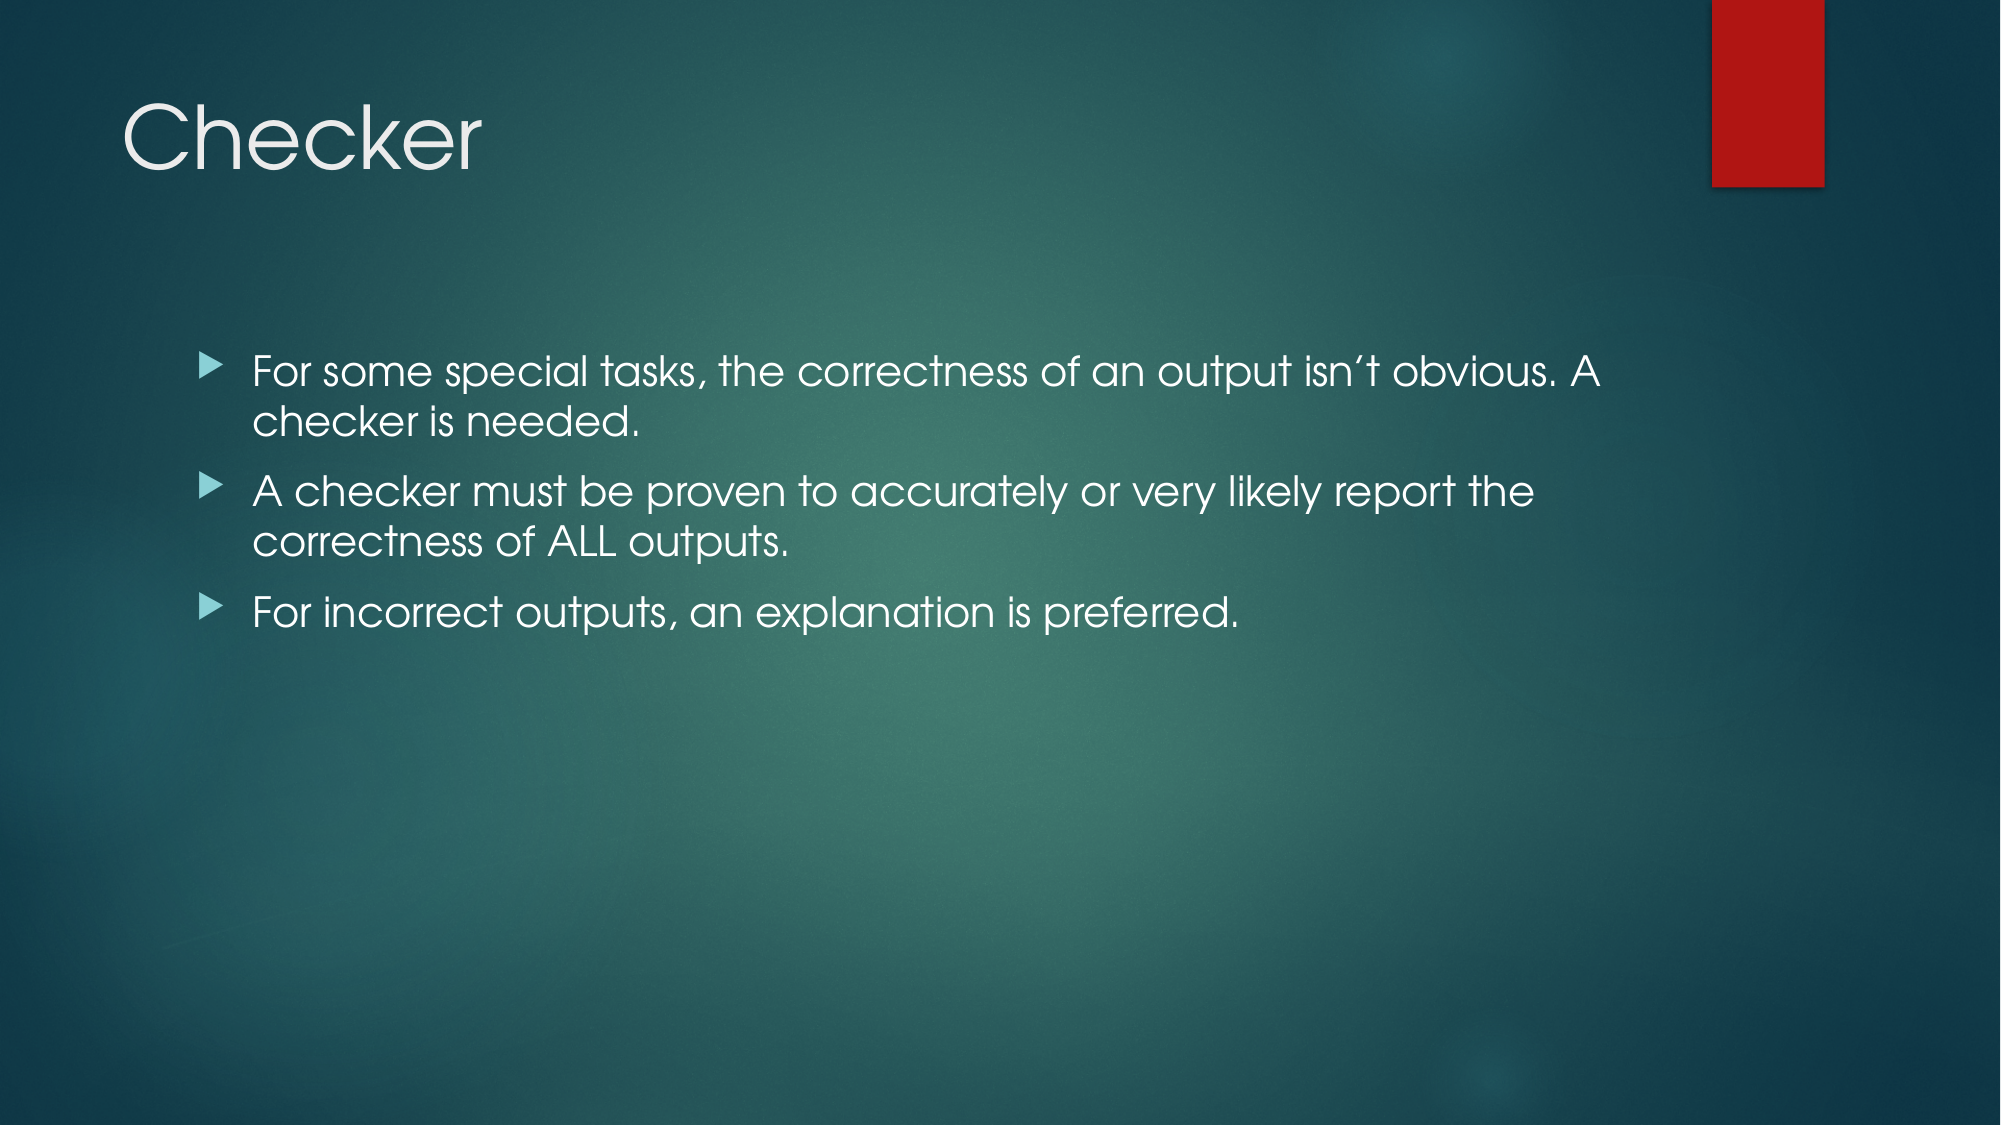

# Checker
For some special tasks, the correctness of an output isn’t obvious. A checker is needed.
A checker must be proven to accurately or very likely report the correctness of ALL outputs.
For incorrect outputs, an explanation is preferred.